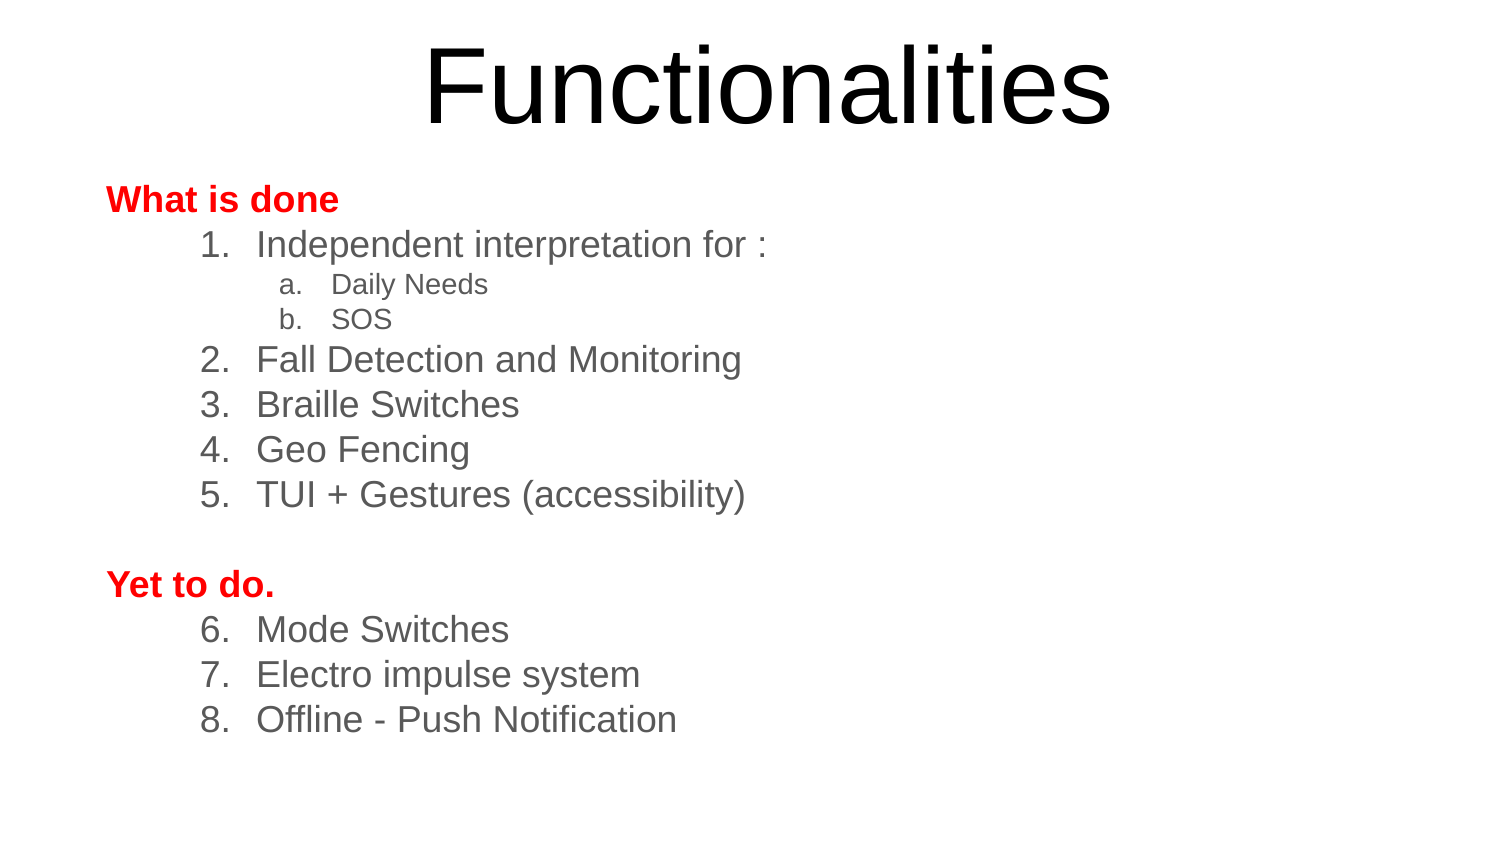

# Functionalities
What is done
Independent interpretation for :
Daily Needs
SOS
Fall Detection and Monitoring
Braille Switches
Geo Fencing
TUI + Gestures (accessibility)

Yet to do.
Mode Switches
Electro impulse system
Offline - Push Notification